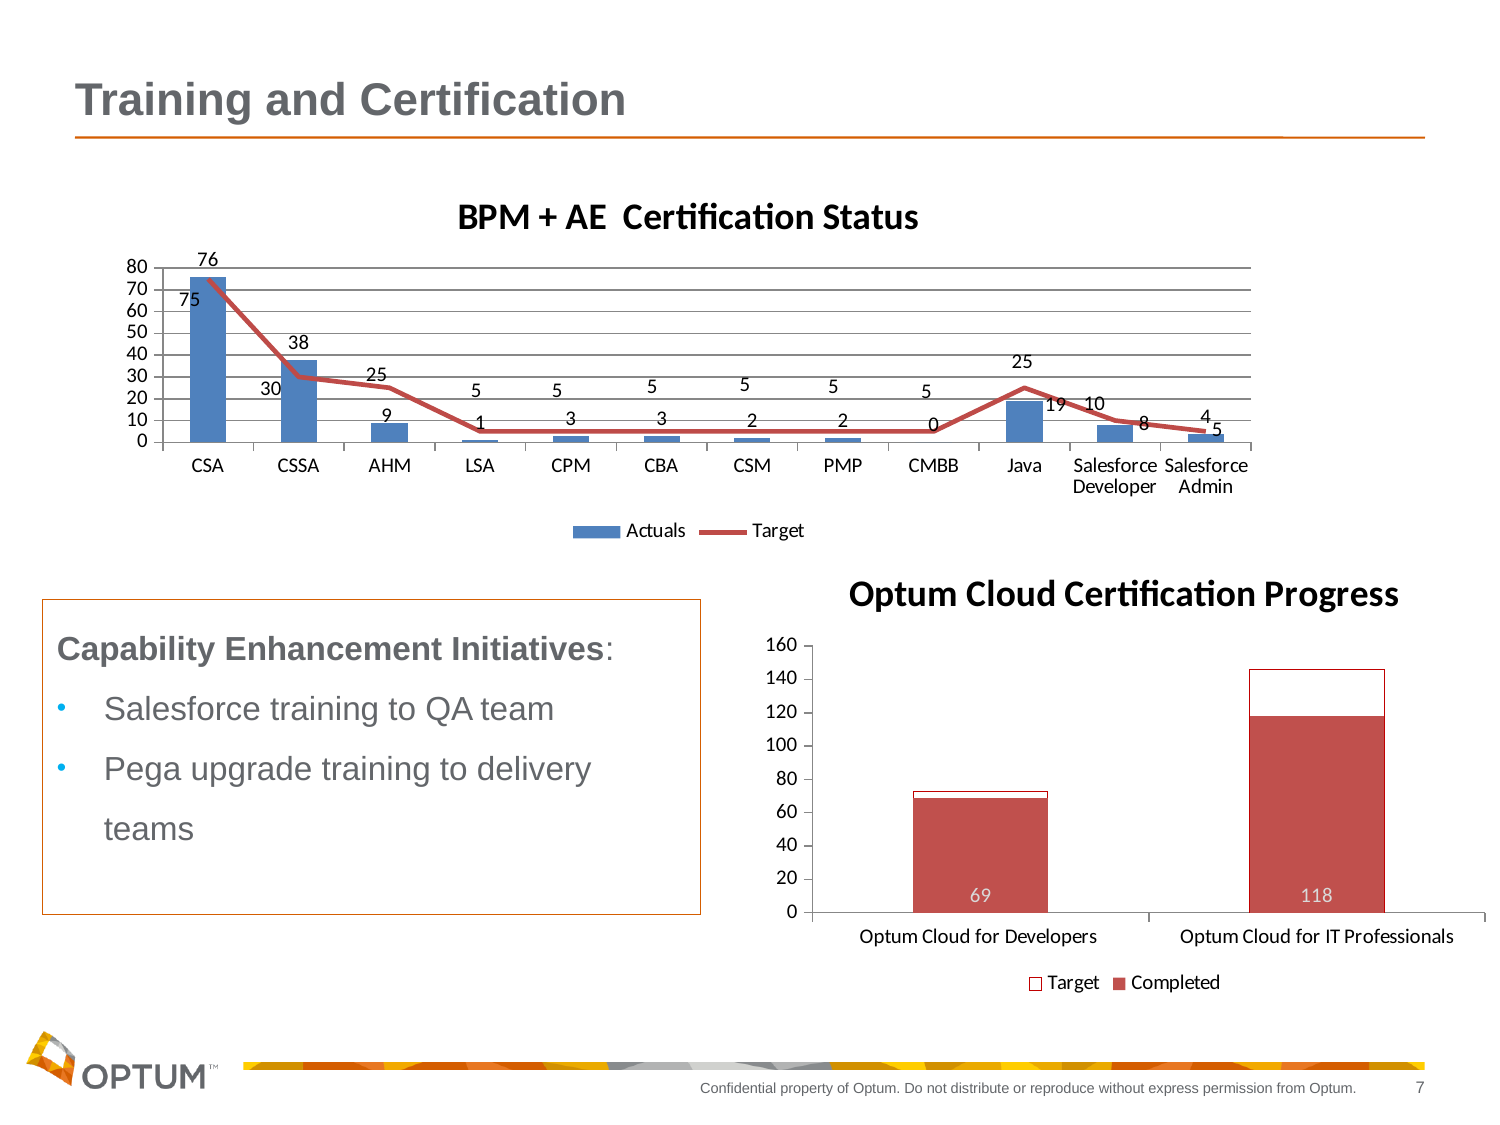

# Training and Certification

### Chart: BPM + AE  Certification Status

| Category | Actuals | Target |
|---|---|---|
| CSA | 76.0 | 75.0 |
| CSSA | 38.0 | 30.0 |
| AHM | 9.0 | 25.0 |
| LSA | 1.0 | 5.0 |
| CPM | 3.0 | 5.0 |
| CBA | 3.0 | 5.0 |
| CSM | 2.0 | 5.0 |
| PMP | 2.0 | 5.0 |
| CMBB | 0.0 | 5.0 |
| Java | 19.0 | 25.0 |
| Salesforce Developer | 8.0 | 10.0 |
| Salesforce Admin | 4.0 | 5.0 |

### Chart: Optum Cloud Certification Progress

| Category | Target | Completed |
|---|---|---|
| Optum Cloud for Developers  | 73.0 | 69.0 |
| Optum Cloud for IT Professionals | 146.0 | 118.0 |
Capability Enhancement Initiatives:
Salesforce training to QA team
Pega upgrade training to delivery teams

7